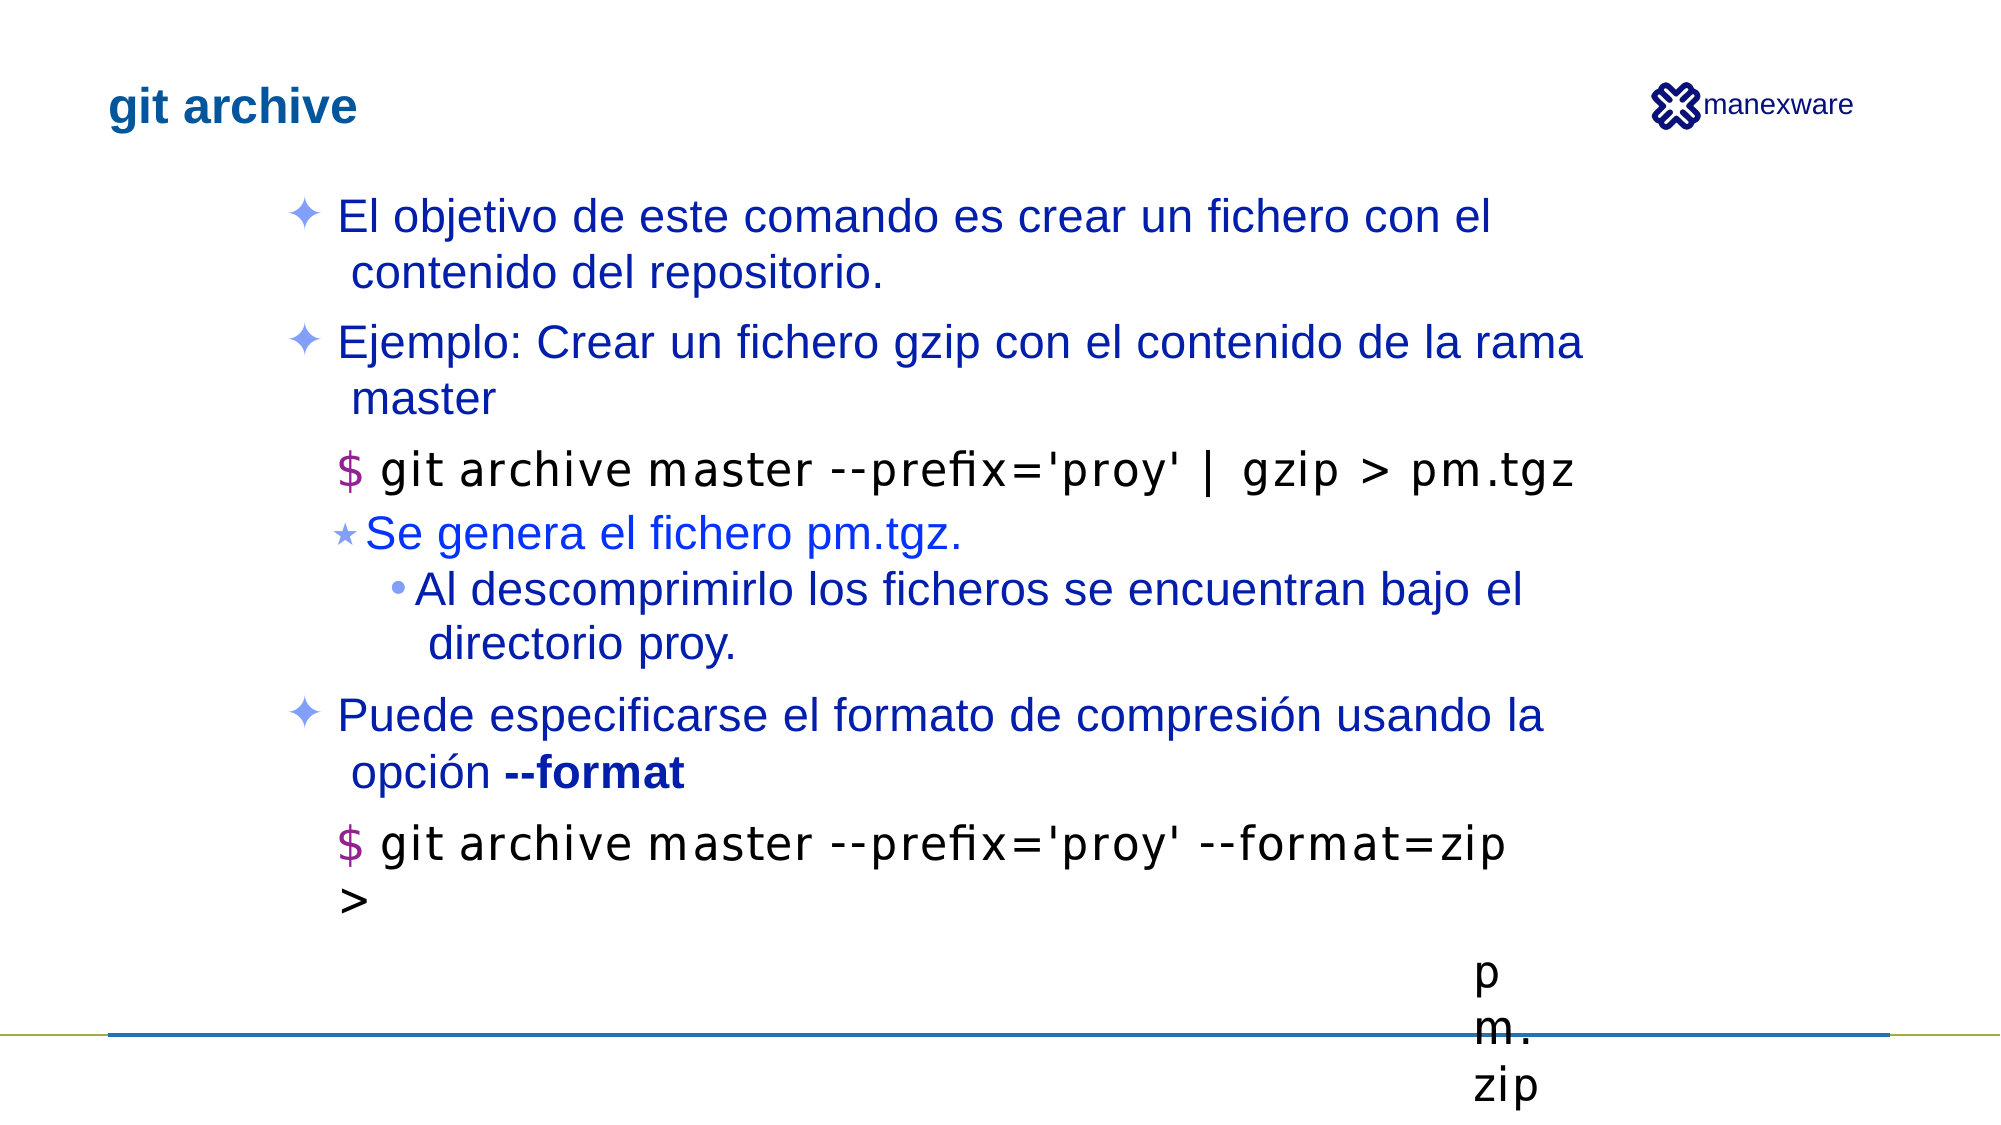

# git archive
El objetivo de este comando es crear un fichero con el  contenido del repositorio.
Ejemplo: Crear un fichero gzip con el contenido de la rama  master
$ git archive master --prefix='proy' | gzip > pm.tgz
★ Se genera el fichero pm.tgz.
Al descomprimirlo los ficheros se encuentran bajo el  directorio proy.
Puede especificarse el formato de compresión usando la  opción --format
$ git archive master --prefix='proy' --format=zip >
pm.zip